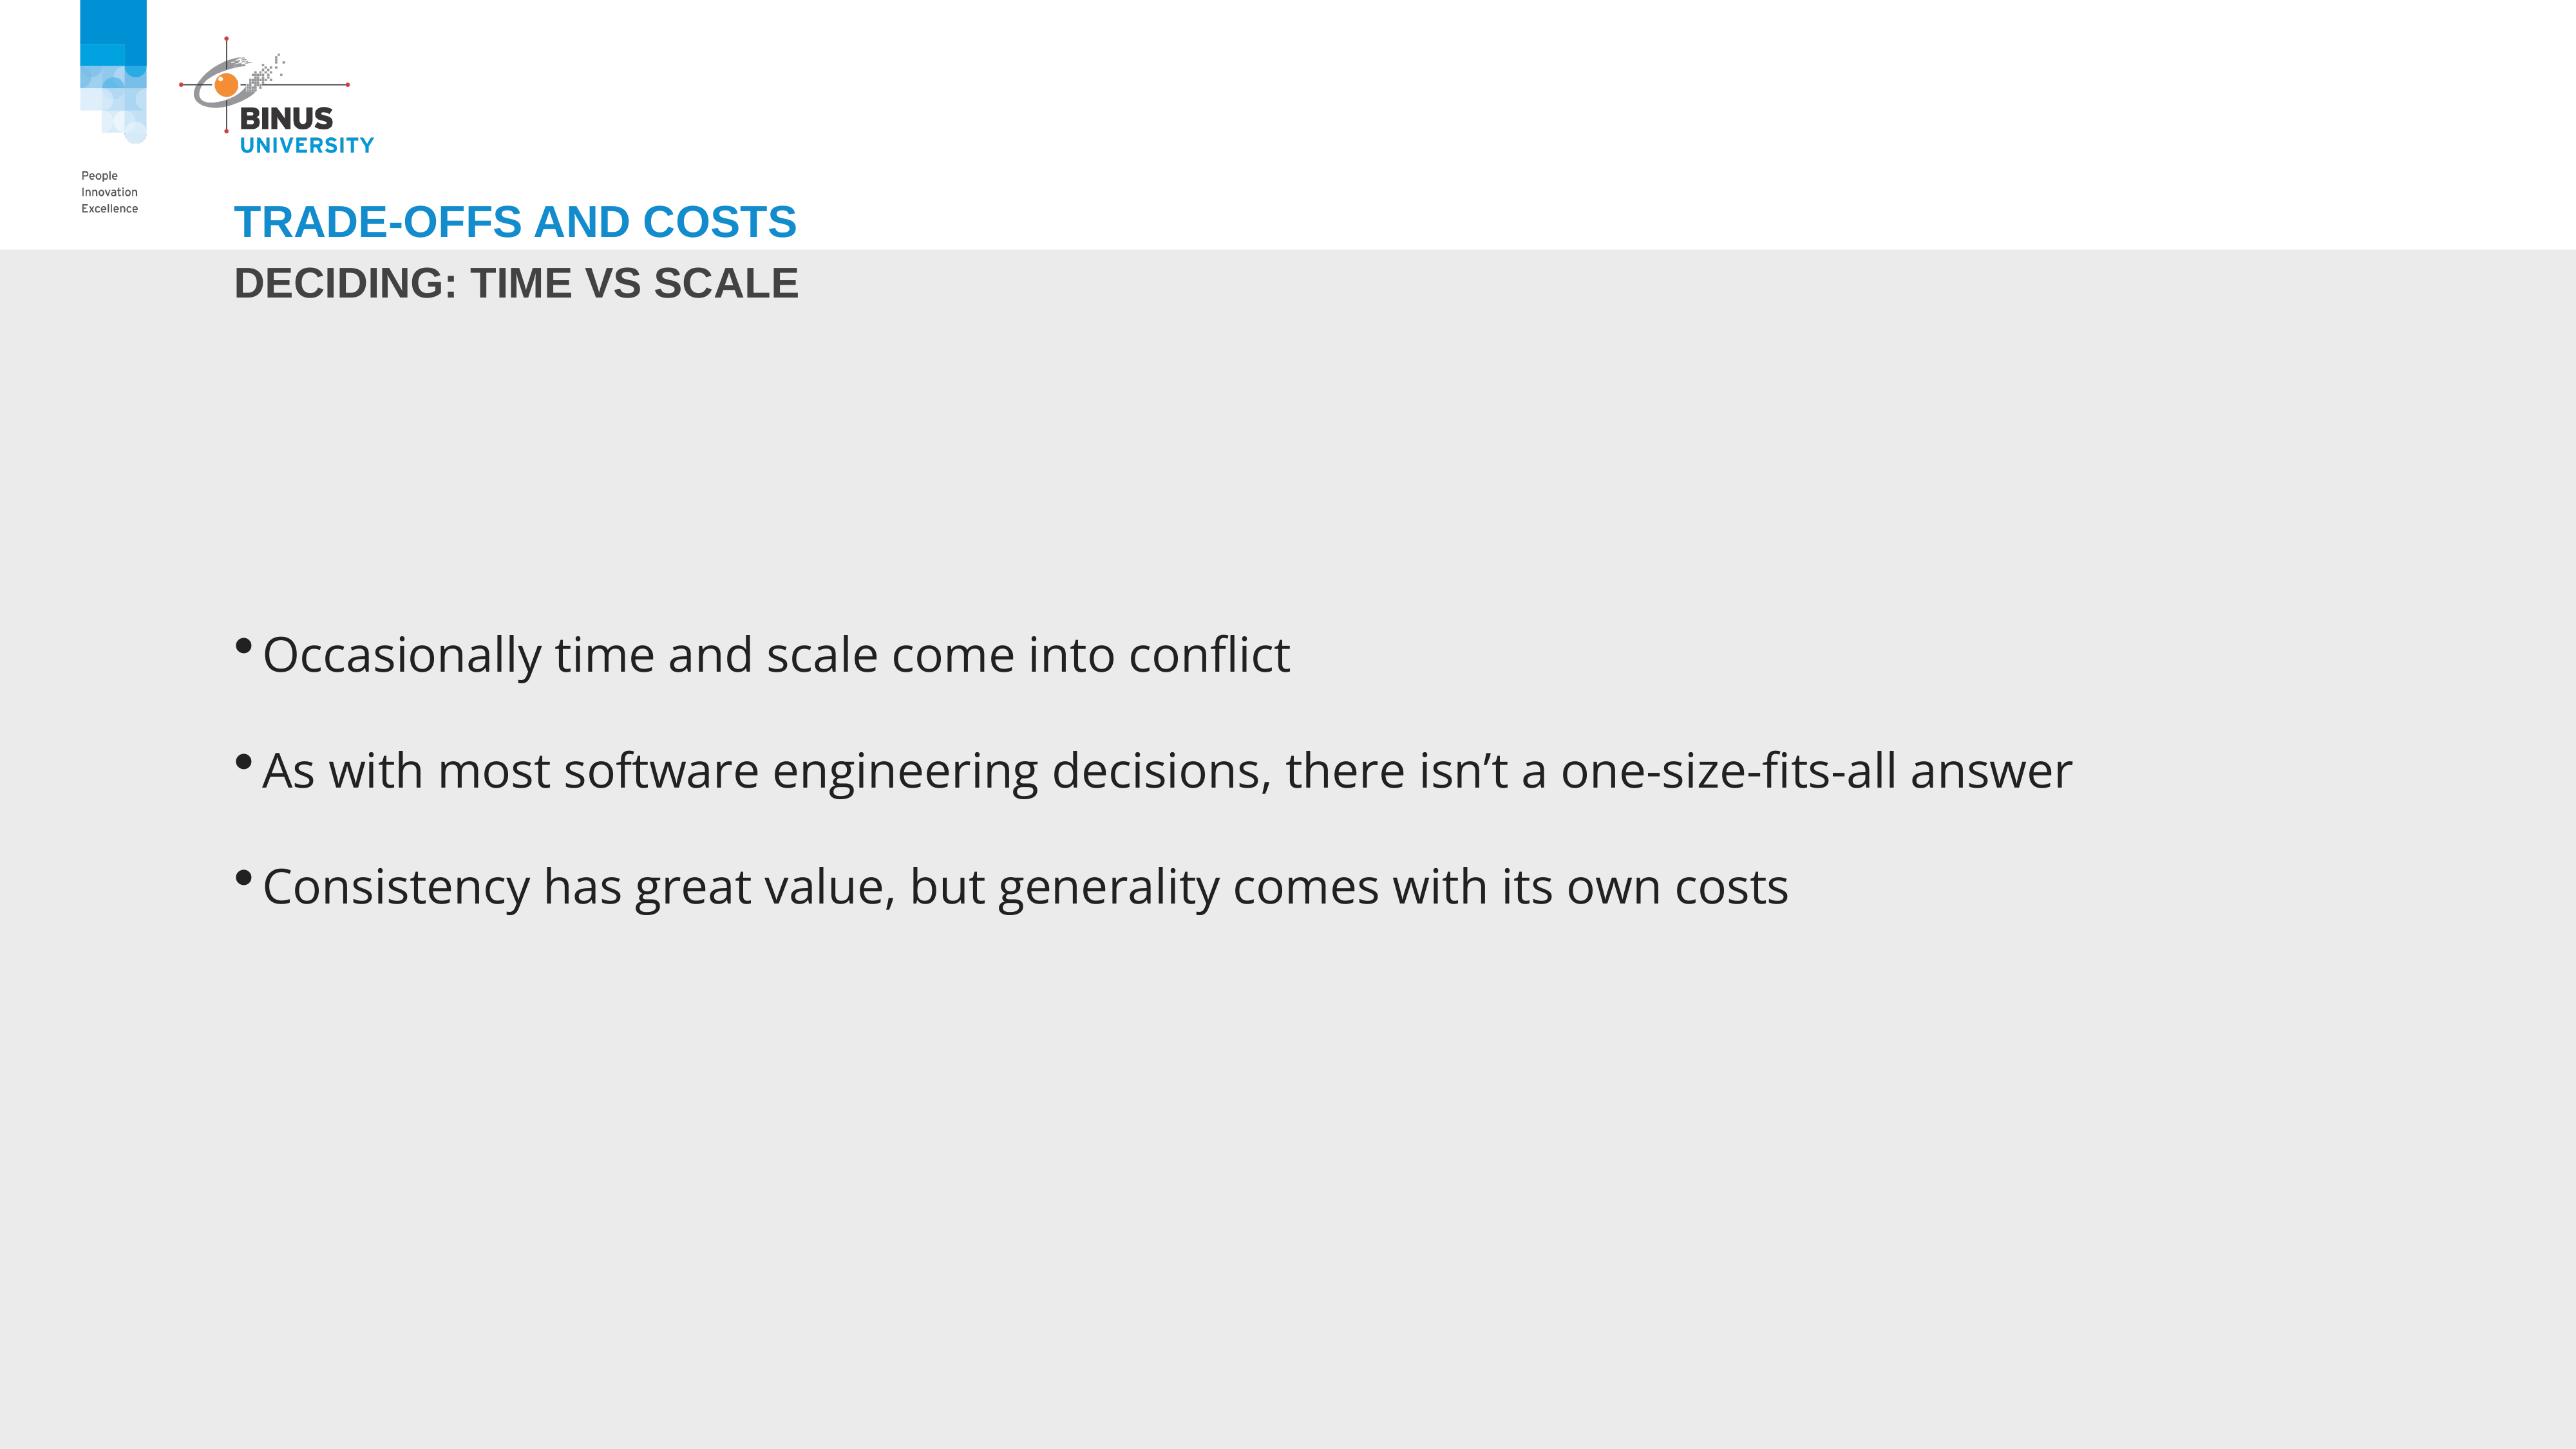

# Trade-offs and costs
Deciding: time vs Scale
Occasionally time and scale come into conflict

As with most software engineering decisions, there isn’t a one-size-fits-all answer

Consistency has great value, but generality comes with its own costs